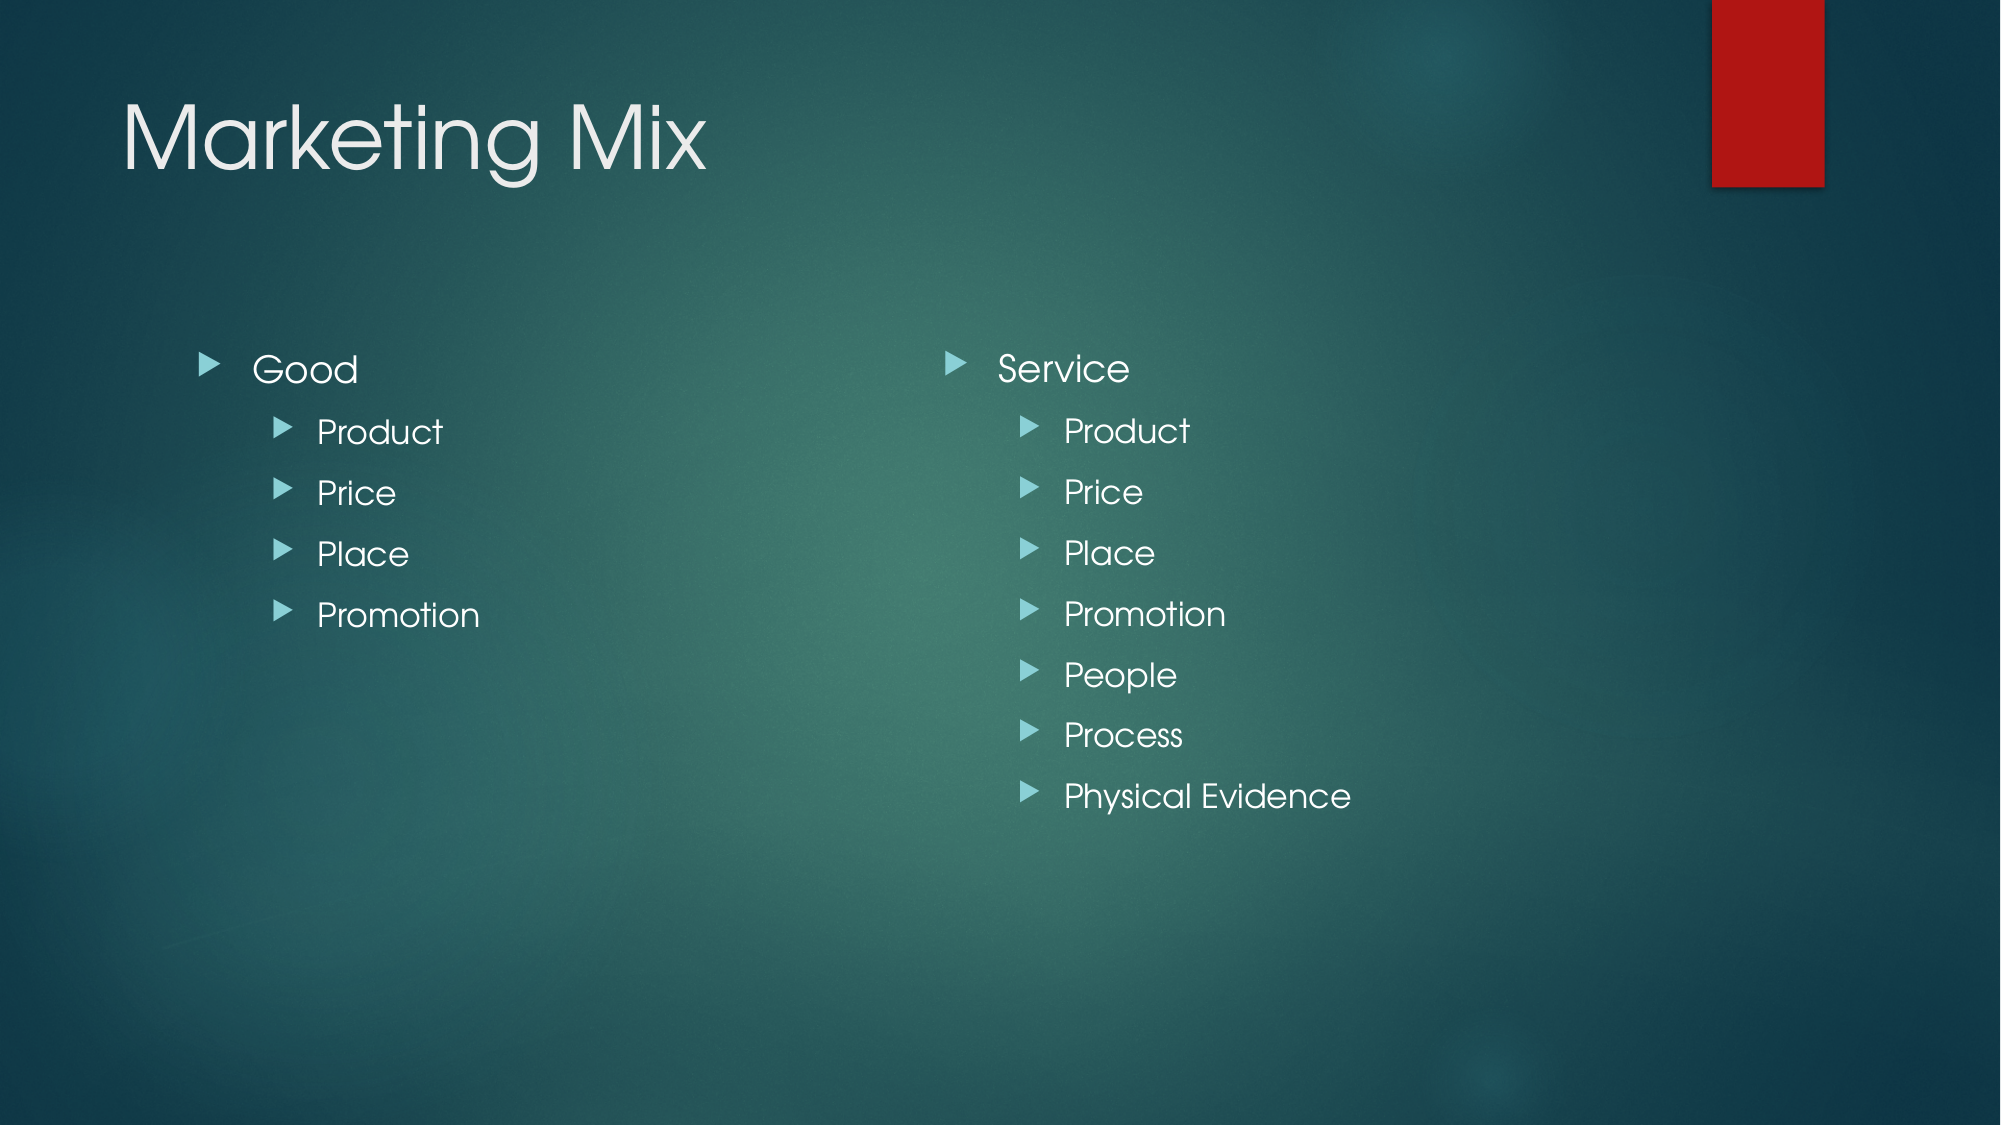

# Marketing Mix
Service
Product
Price
Place
Promotion
People
Process
Physical Evidence
Good
Product
Price
Place
Promotion